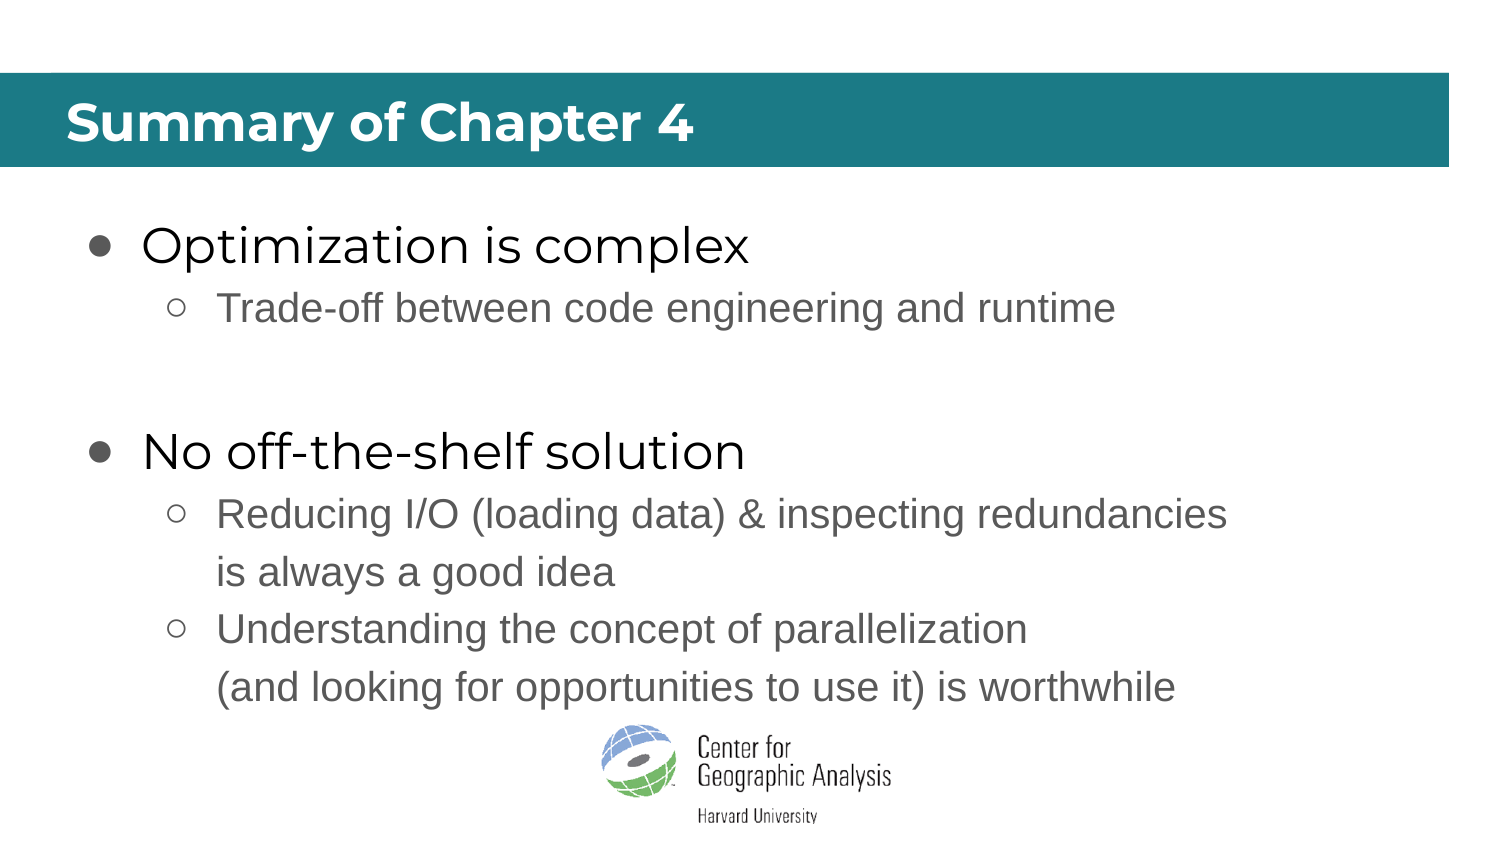

# Summary of Chapter 4
Optimization is complex
Trade-off between code engineering and runtime

No off-the-shelf solution
Reducing I/O (loading data) & inspecting redundancies
is always a good idea
Understanding the concept of parallelization
(and looking for opportunities to use it) is worthwhile